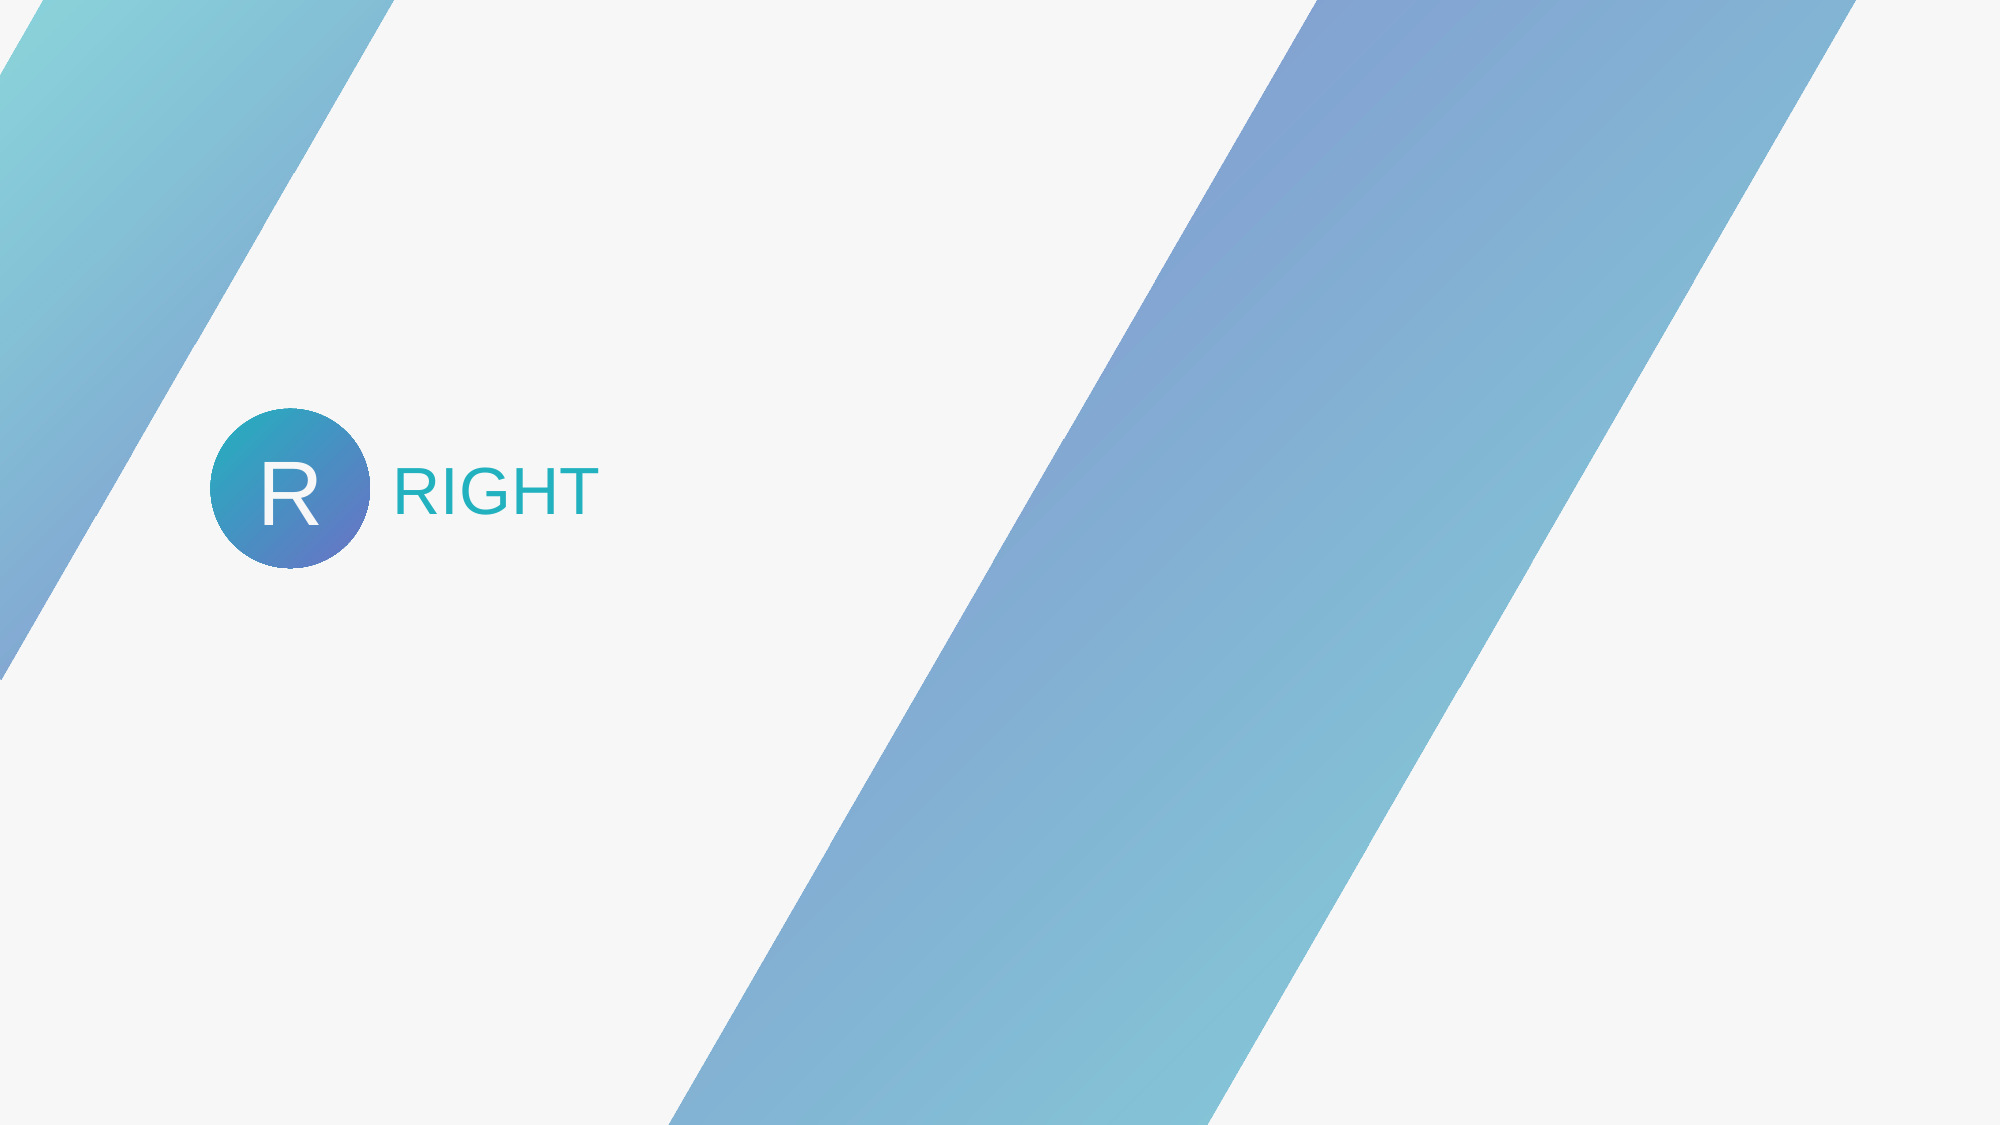

R
RIGHT
Right Has Everything That You Need
Lorem ipsum dolor sit amet, consect etur adipiscing elit, sed do eiusmod tempor incididunt ut labore et dolore magna aliqua.